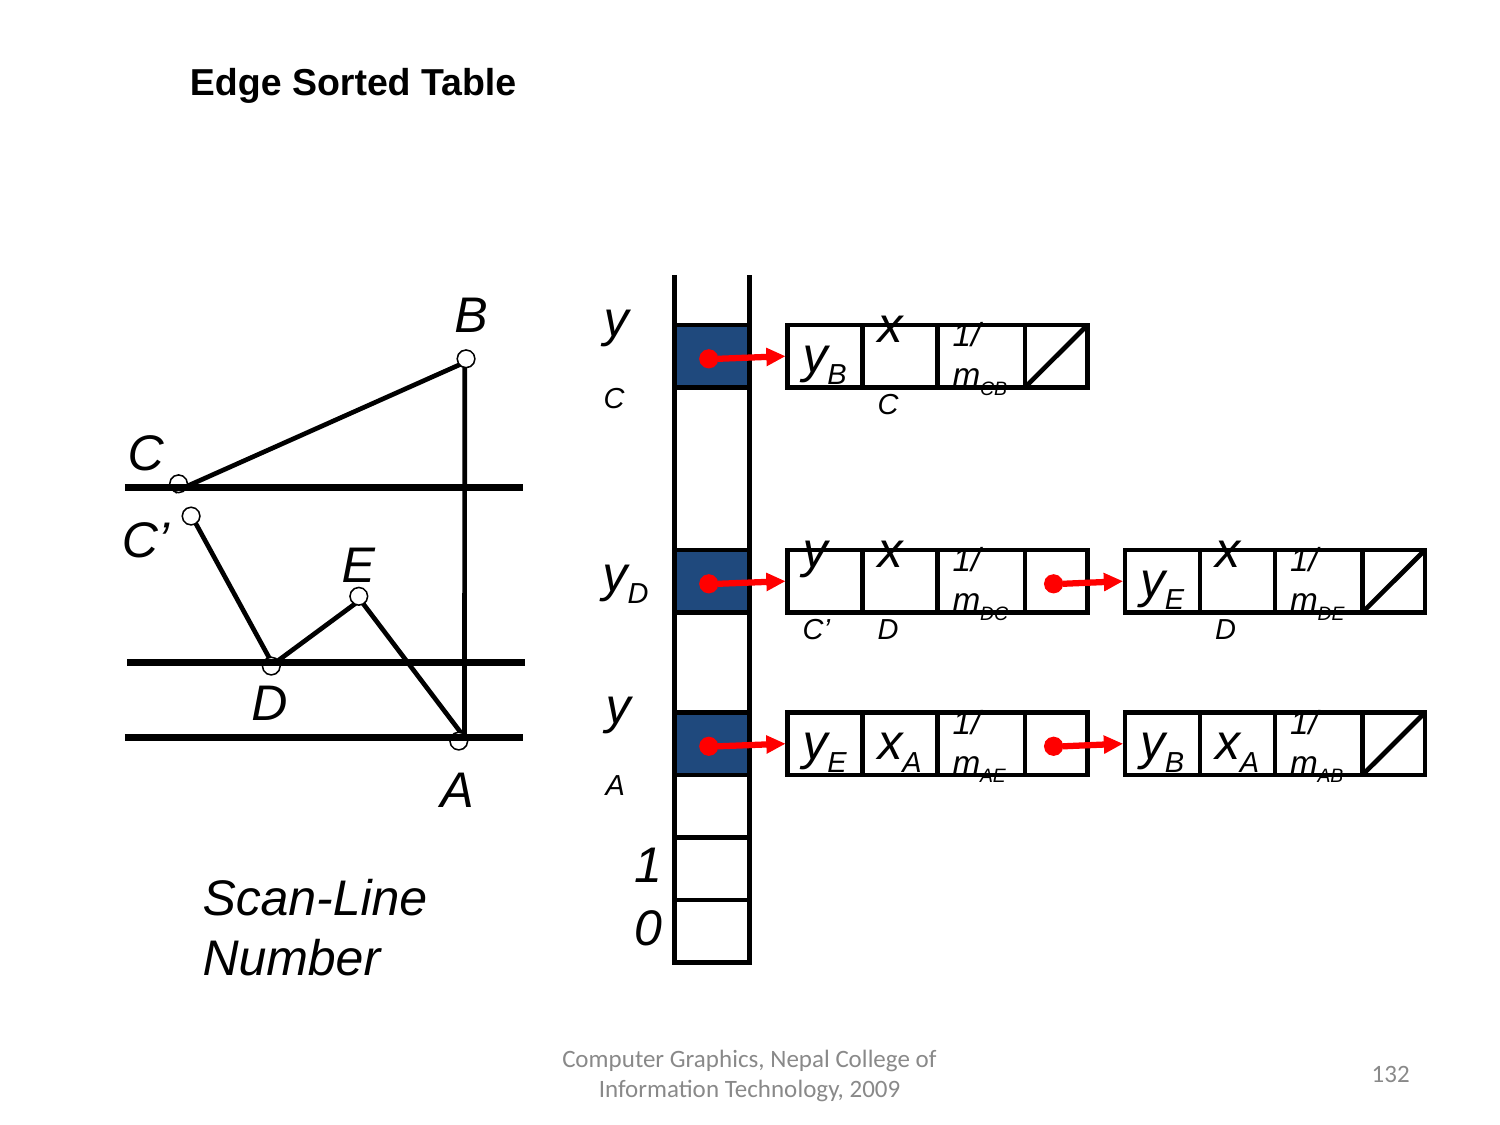

Edge Sorted Table
B

yC

yB
xC
1/mCB

C

C’

E
yD

yC’
xD
1/mDC

yE
xD
1/mDE

D
yA

yE
xA
1/mAE

yB
xA
1/mAB

A
1

Scan-Line Number
0

Computer Graphics, Nepal College of Information Technology, 2009
132